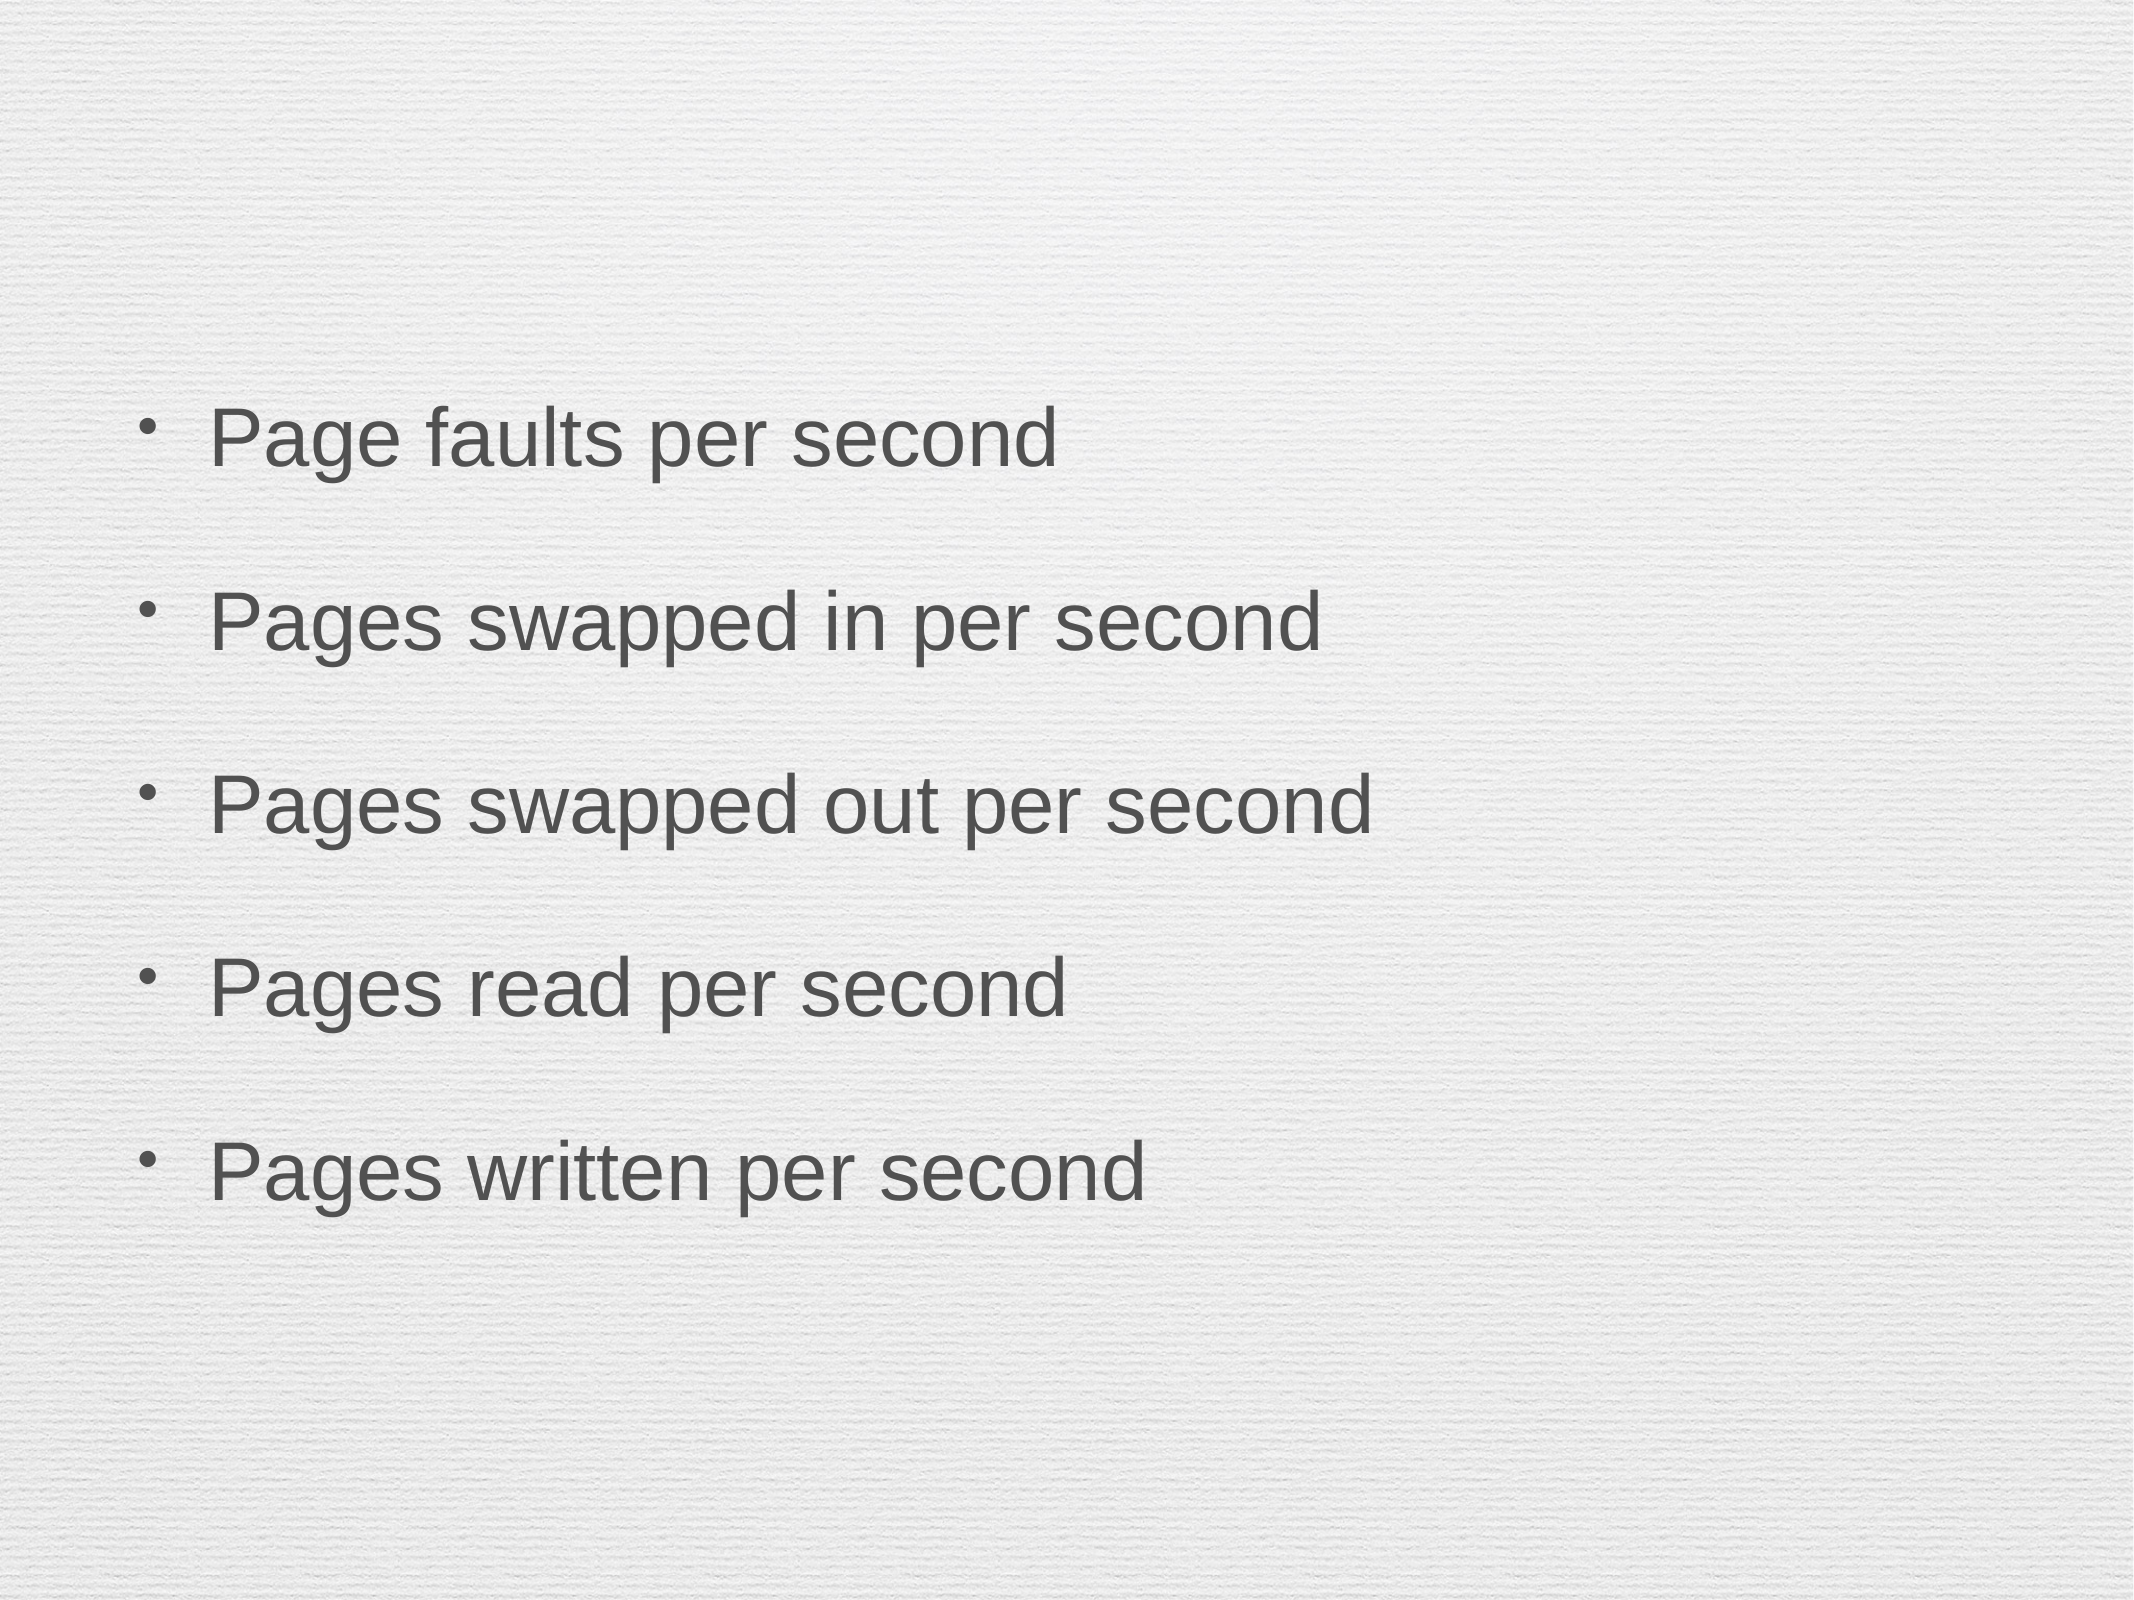

Page faults per second
Pages swapped in per second
Pages swapped out per second
Pages read per second
Pages written per second